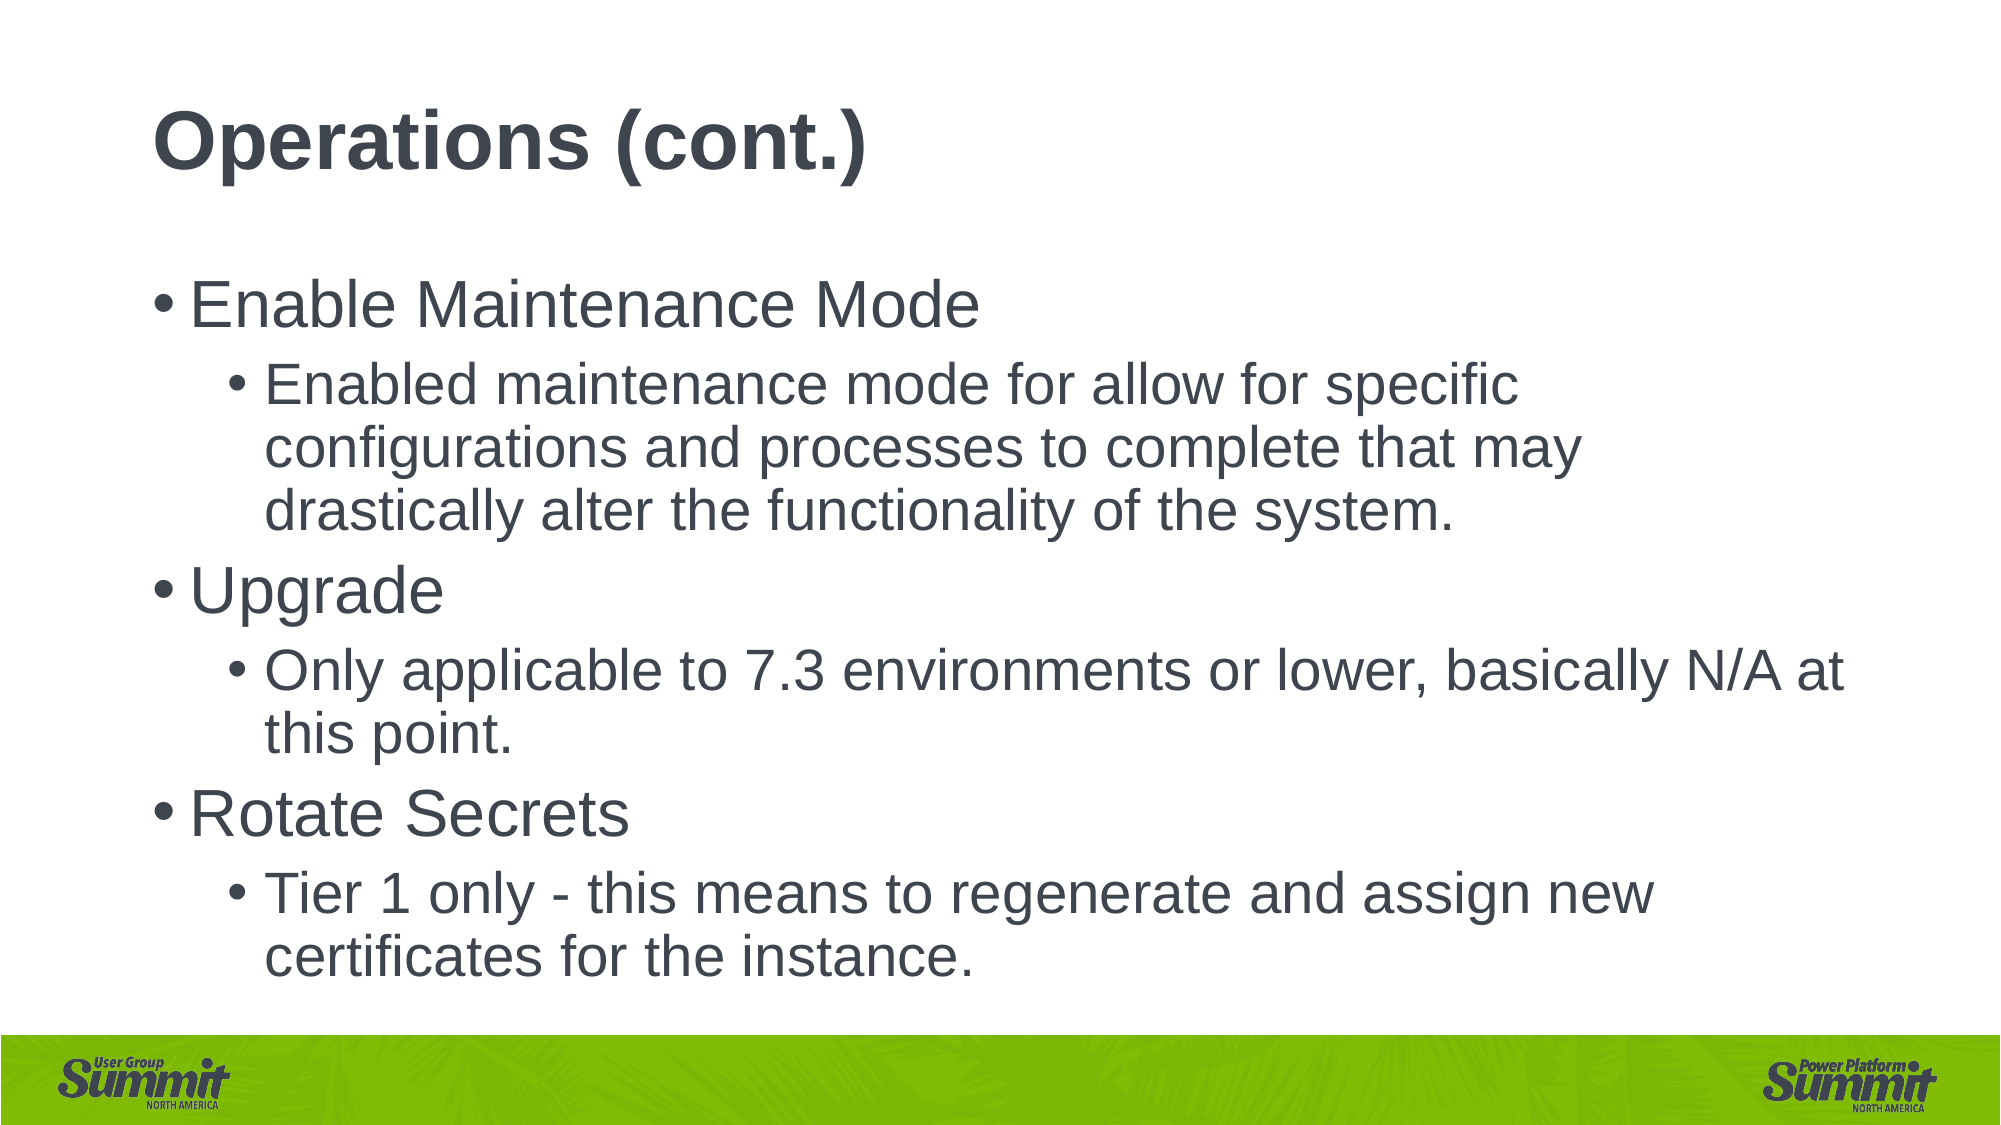

# Operations (cont.)
Enable Maintenance Mode
Enabled maintenance mode for allow for specific configurations and processes to complete that may drastically alter the functionality of the system.
Upgrade
Only applicable to 7.3 environments or lower, basically N/A at this point.
Rotate Secrets
Tier 1 only - this means to regenerate and assign new certificates for the instance.